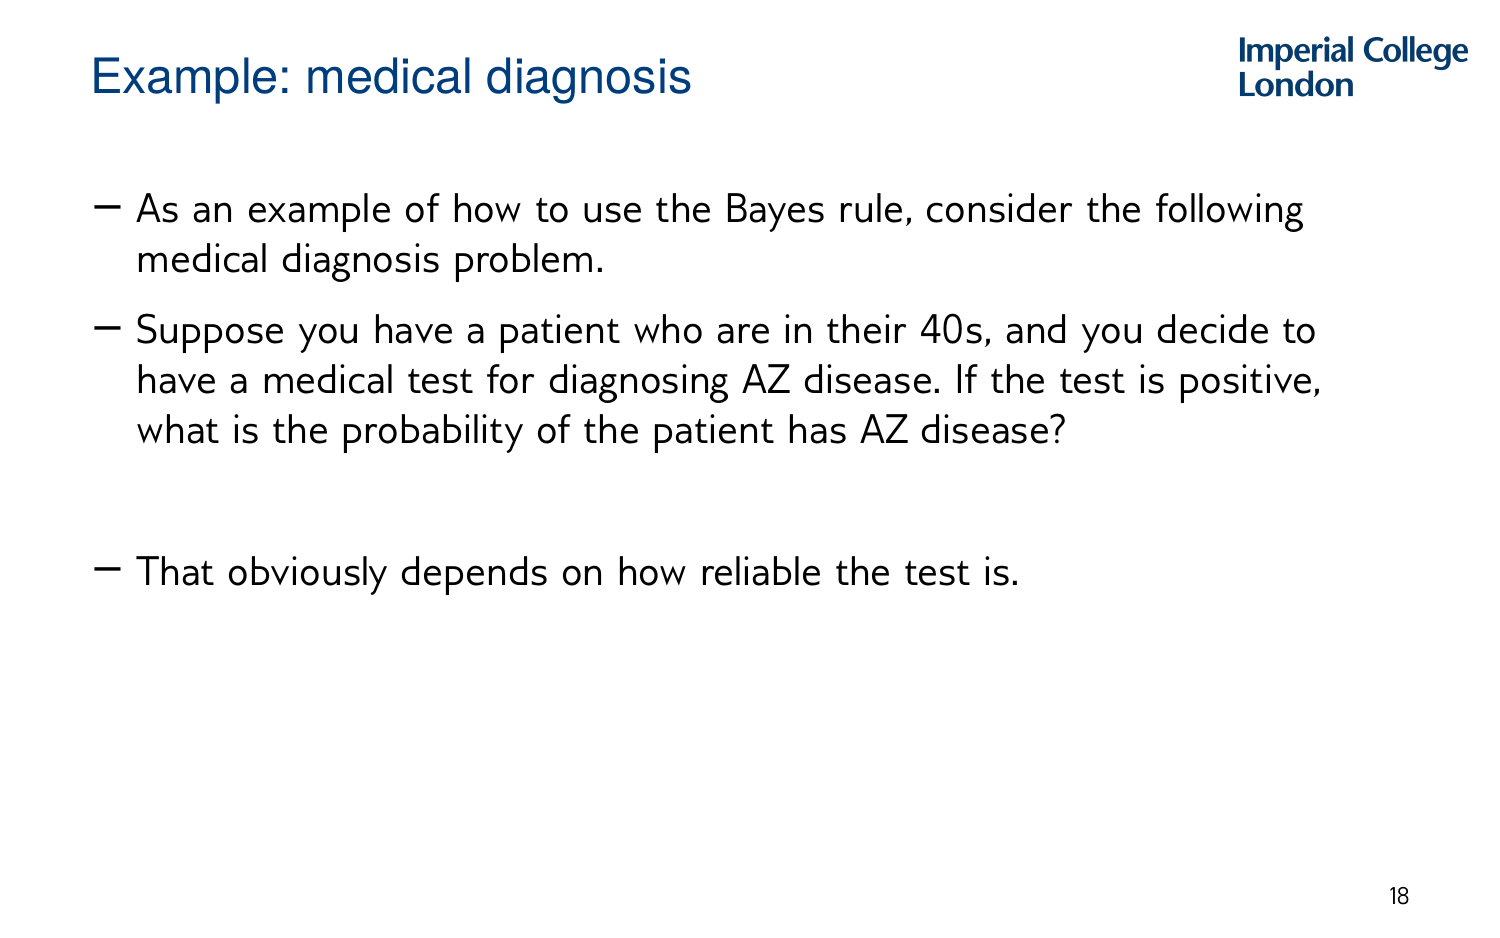

# Example: medical diagnosis
As an example of how to use the Bayes rule, consider the following medical diagnosis problem.
Suppose you have a patient who are in their 40s, and you decide to have a medical test for diagnosing AZ disease. If the test is positive, what is the probability of the patient has AZ disease?

That obviously depends on how reliable the test is.

18